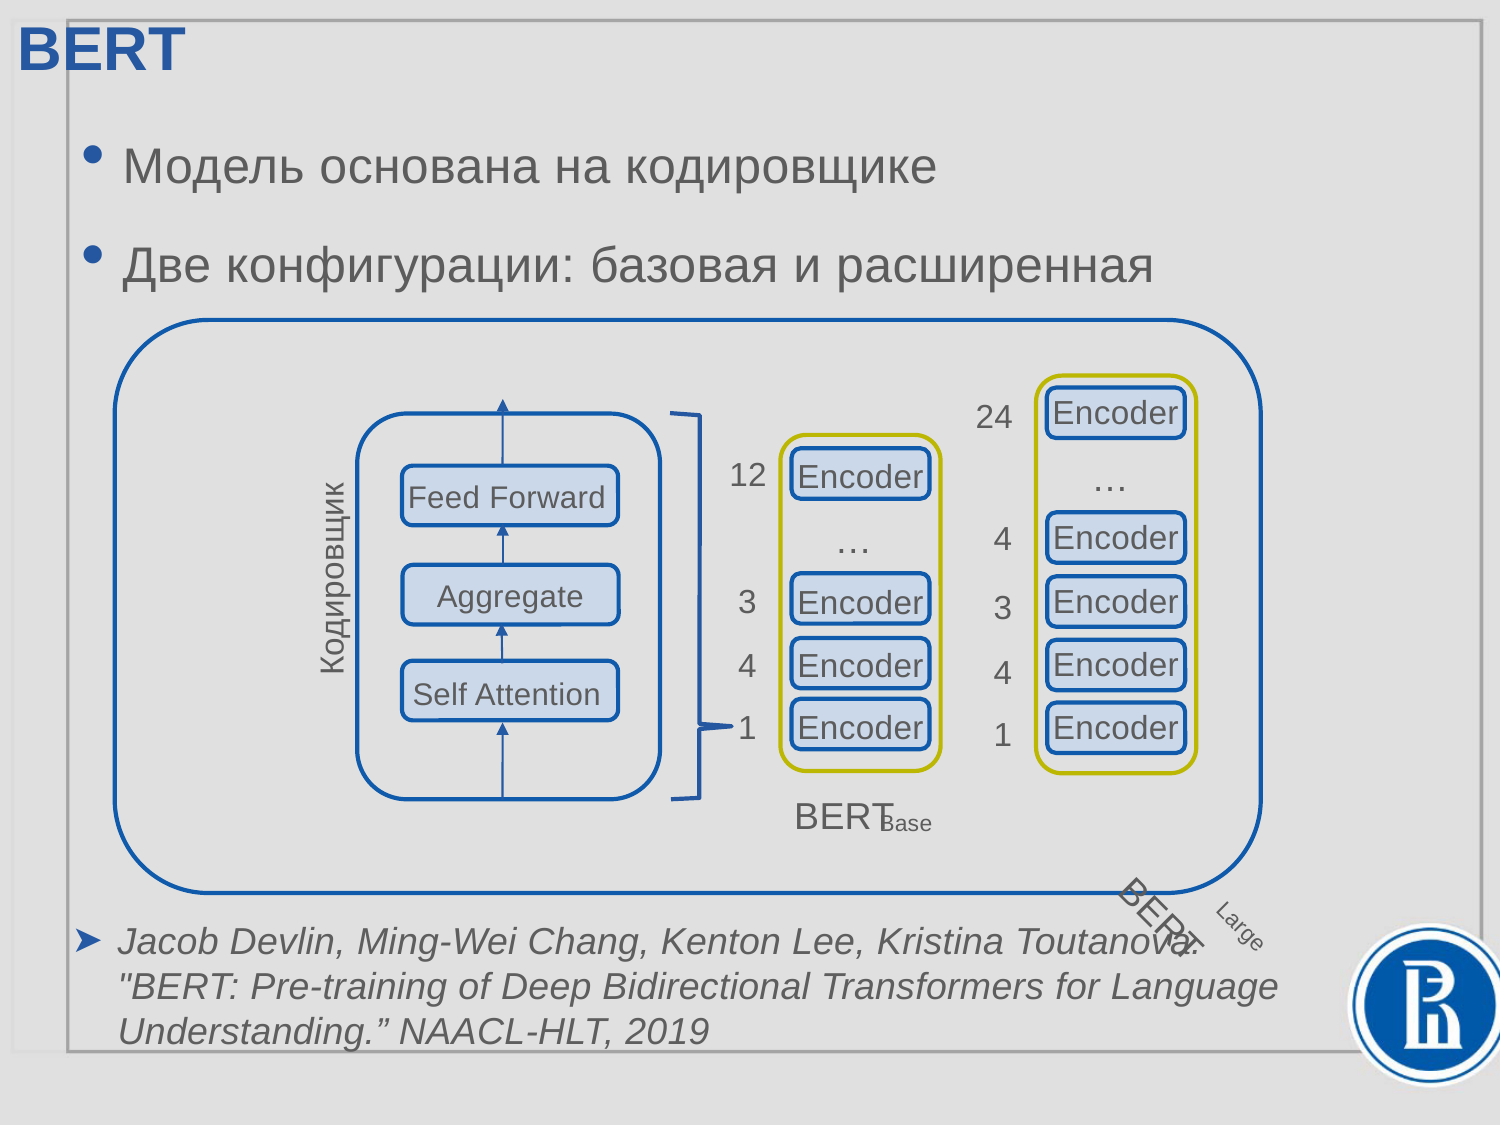

BERT
Модель основана на кодировщике
Две конфигурации: базовая и расширенная

Encoder

24

12
…
Encoder

Feed Forward
…
Encoder

4

Кодировщик

Aggregate

Encoder
3

Encoder
3

Encoder

Encoder
4
4

Self Attention

Encoder
Encoder
1

1

BERT
Base
BERT
Large
Jacob Devlin, Ming-Wei Chang, Kenton Lee, Kristina Toutanova. "BERT: Pre-training of Deep Bidirectional Transformers for Language Understanding.” NAACL-HLT, 2019